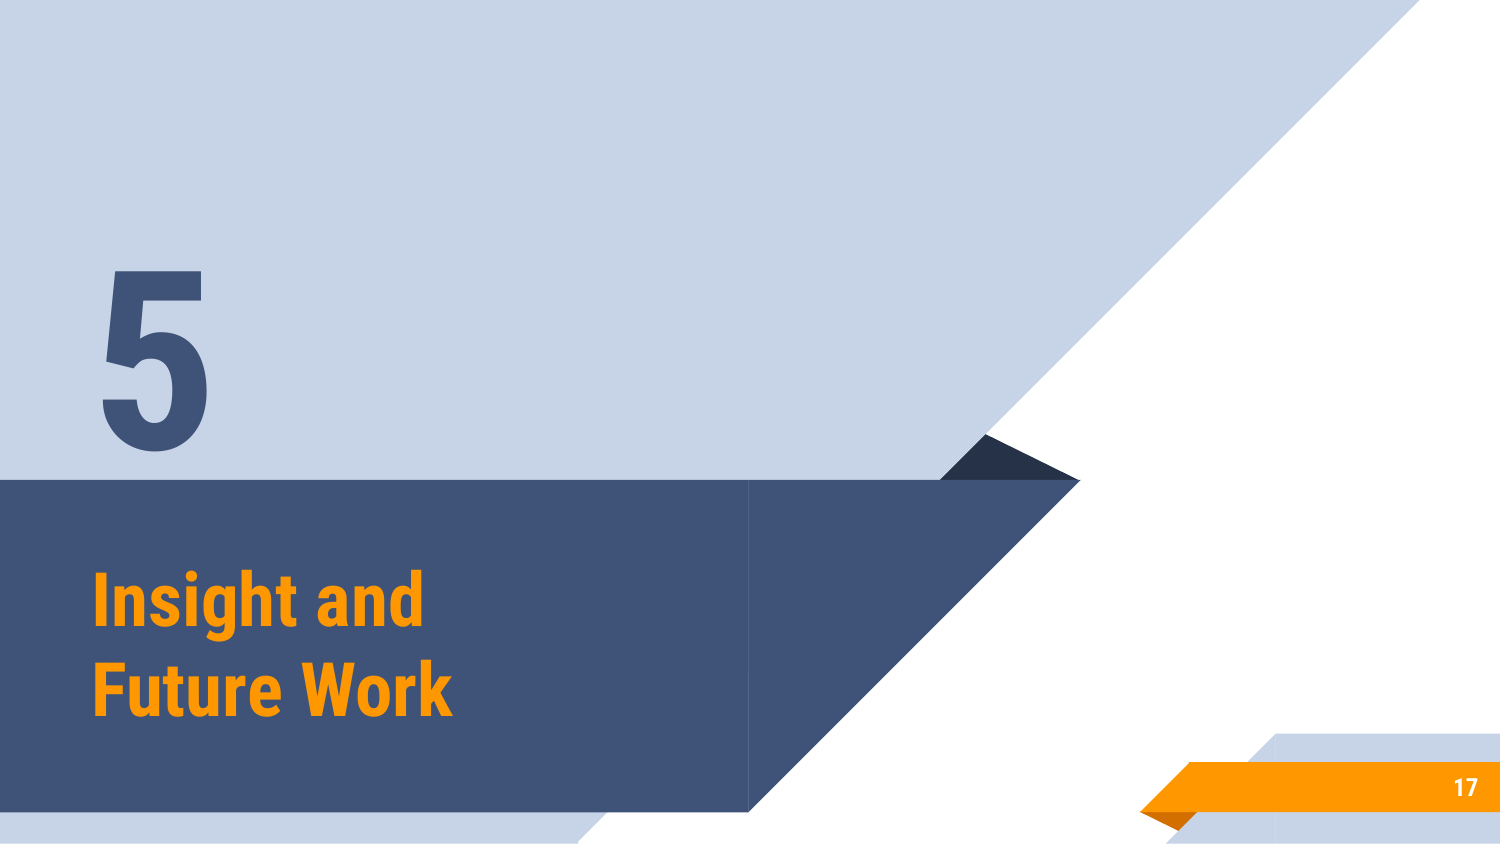

5
# Insight and Future Work
17